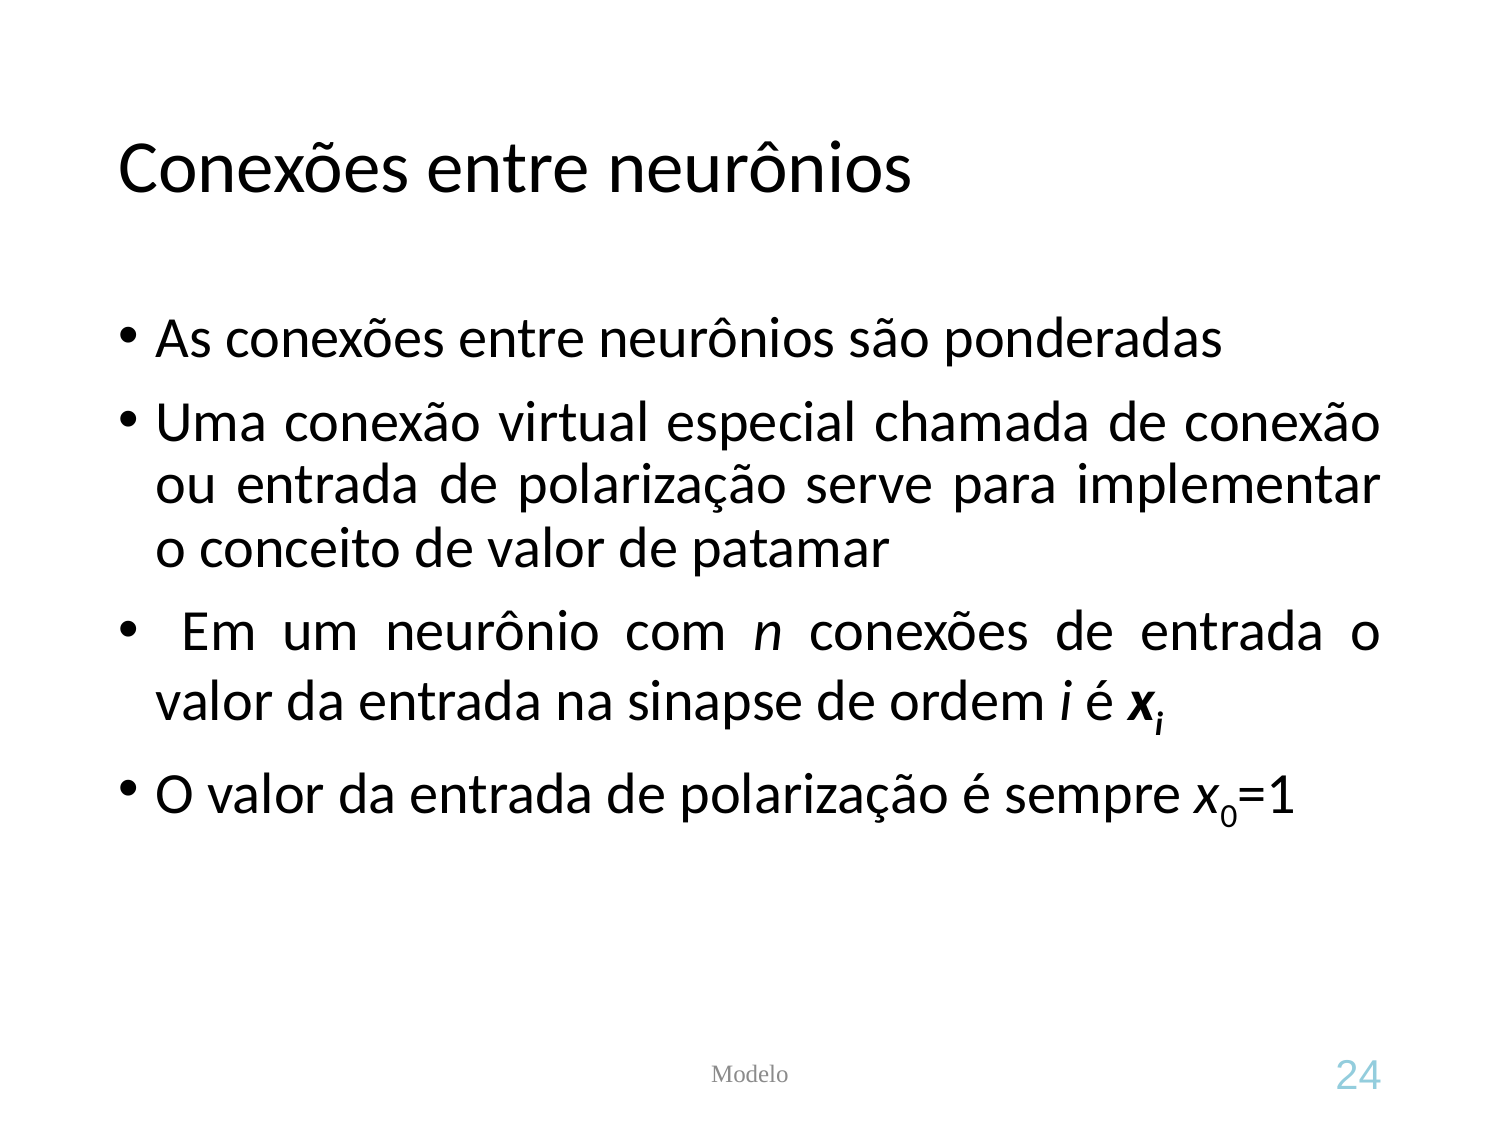

# Conexões entre neurônios
As conexões entre neurônios são ponderadas
Uma conexão virtual especial chamada de conexão ou entrada de polarização serve para implementar o conceito de valor de patamar
 Em um neurônio com n conexões de entrada o valor da entrada na sinapse de ordem i é xi
O valor da entrada de polarização é sempre x0=1
Modelo
24